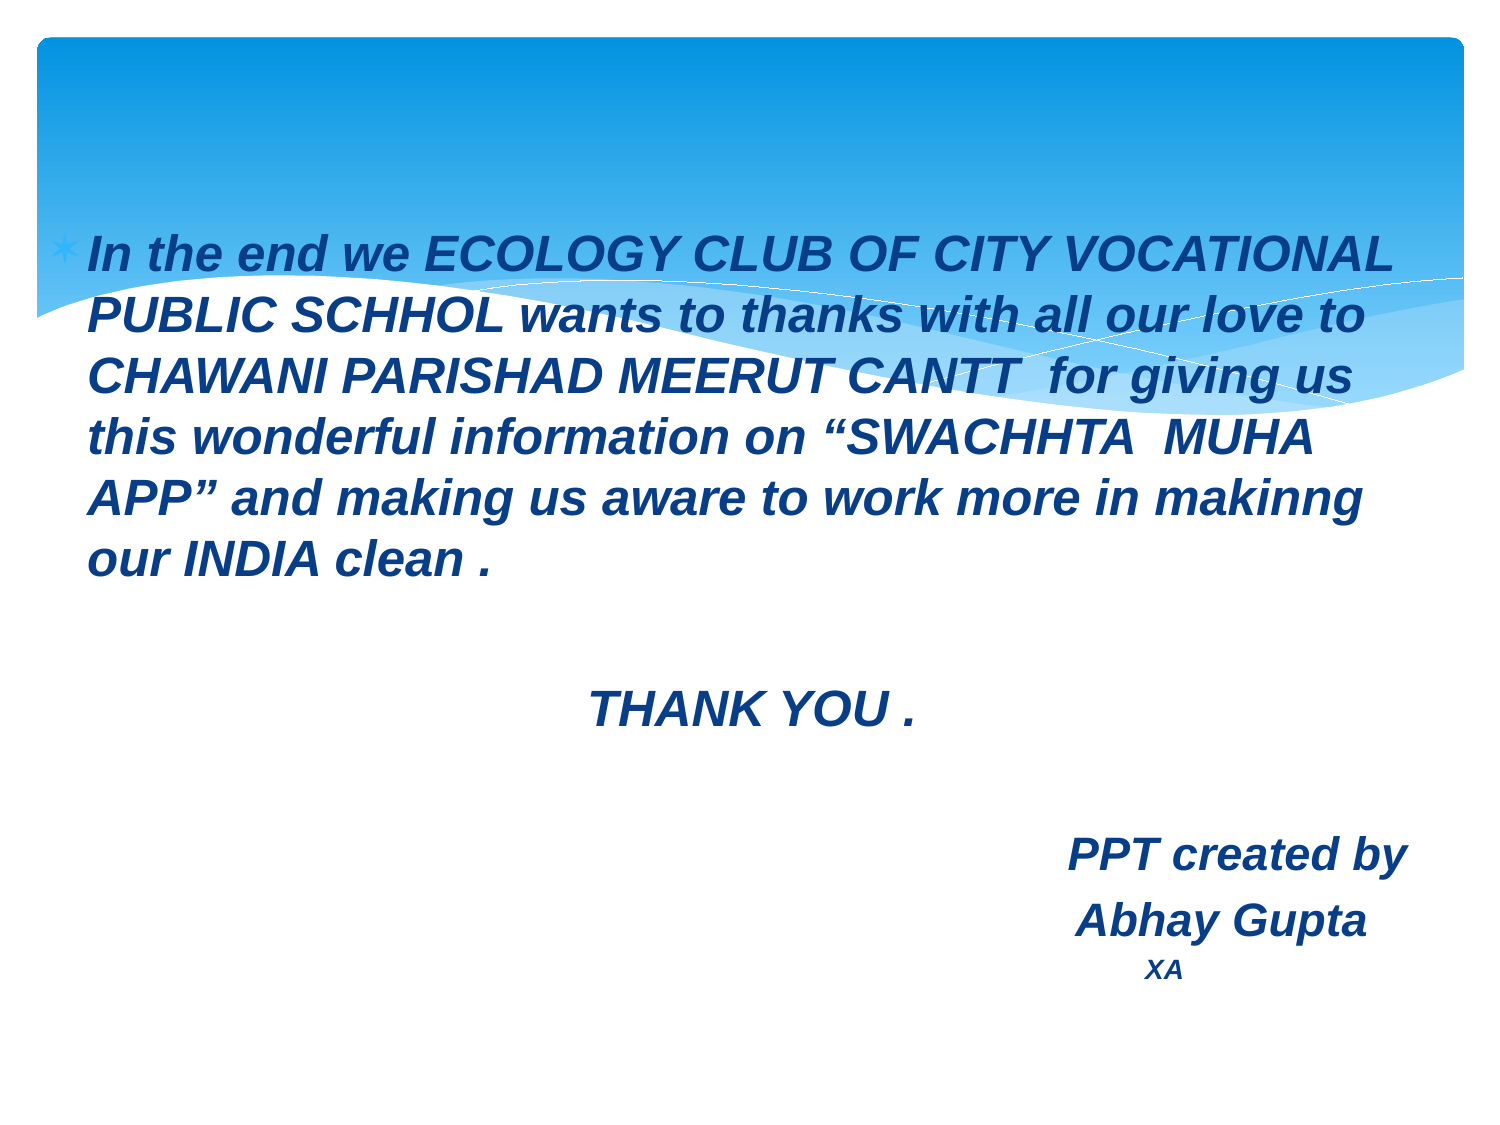

# `
In the end we ECOLOGY CLUB OF CITY VOCATIONAL PUBLIC SCHHOL wants to thanks with all our love to CHAWANI PARISHAD MEERUT CANTT  for giving us this wonderful information on “SWACHHTA  MUHA APP” and making us aware to work more in makinng our INDIA clean .

 THANK YOU .

                                                                                                                                   PPT created by
                                                                                                                                    Abhay Gupta
                                                                                                                                             XA